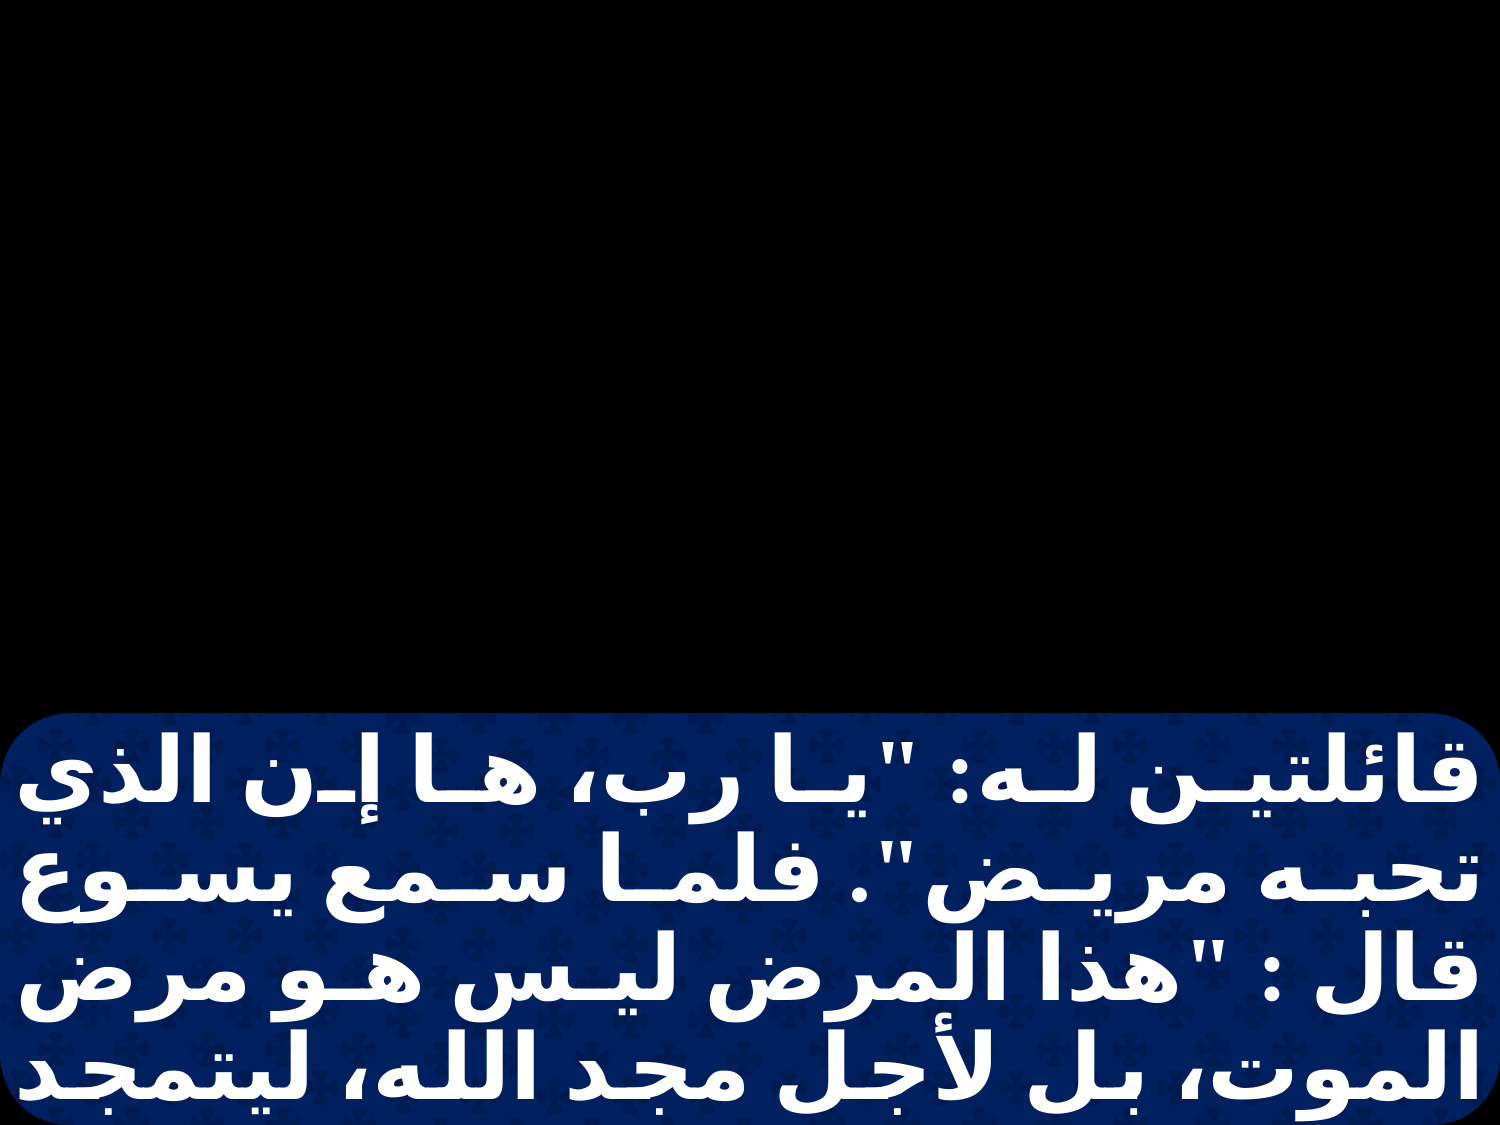

قائلتين له: "يا رب، ها إن الذي تحبه مريض". فلما سمع يسوع قال : "هذا المرض ليس هو مرض الموت، بل لأجل مجد الله، ليتمجد ابن الله به". وكان يسوع يحب مرثا ومريم أختها ولعازر.